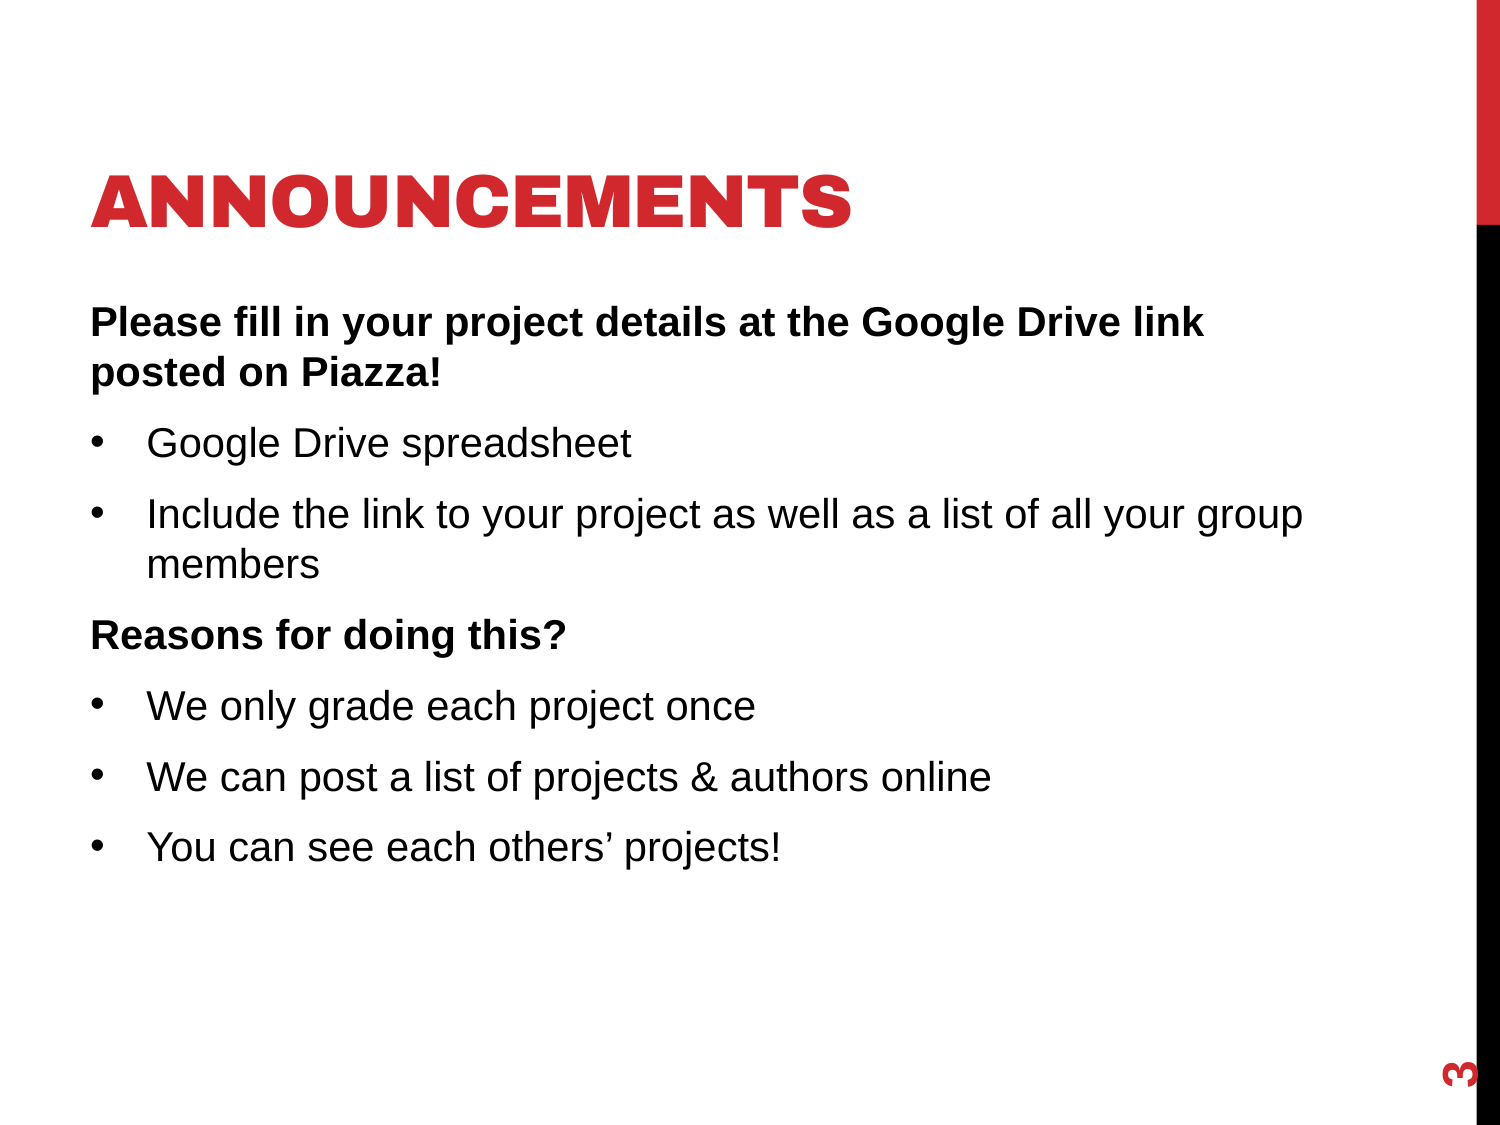

# Announcements
Please fill in your project details at the Google Drive link posted on Piazza!
Google Drive spreadsheet
Include the link to your project as well as a list of all your group members
Reasons for doing this?
We only grade each project once
We can post a list of projects & authors online
You can see each others’ projects!
3